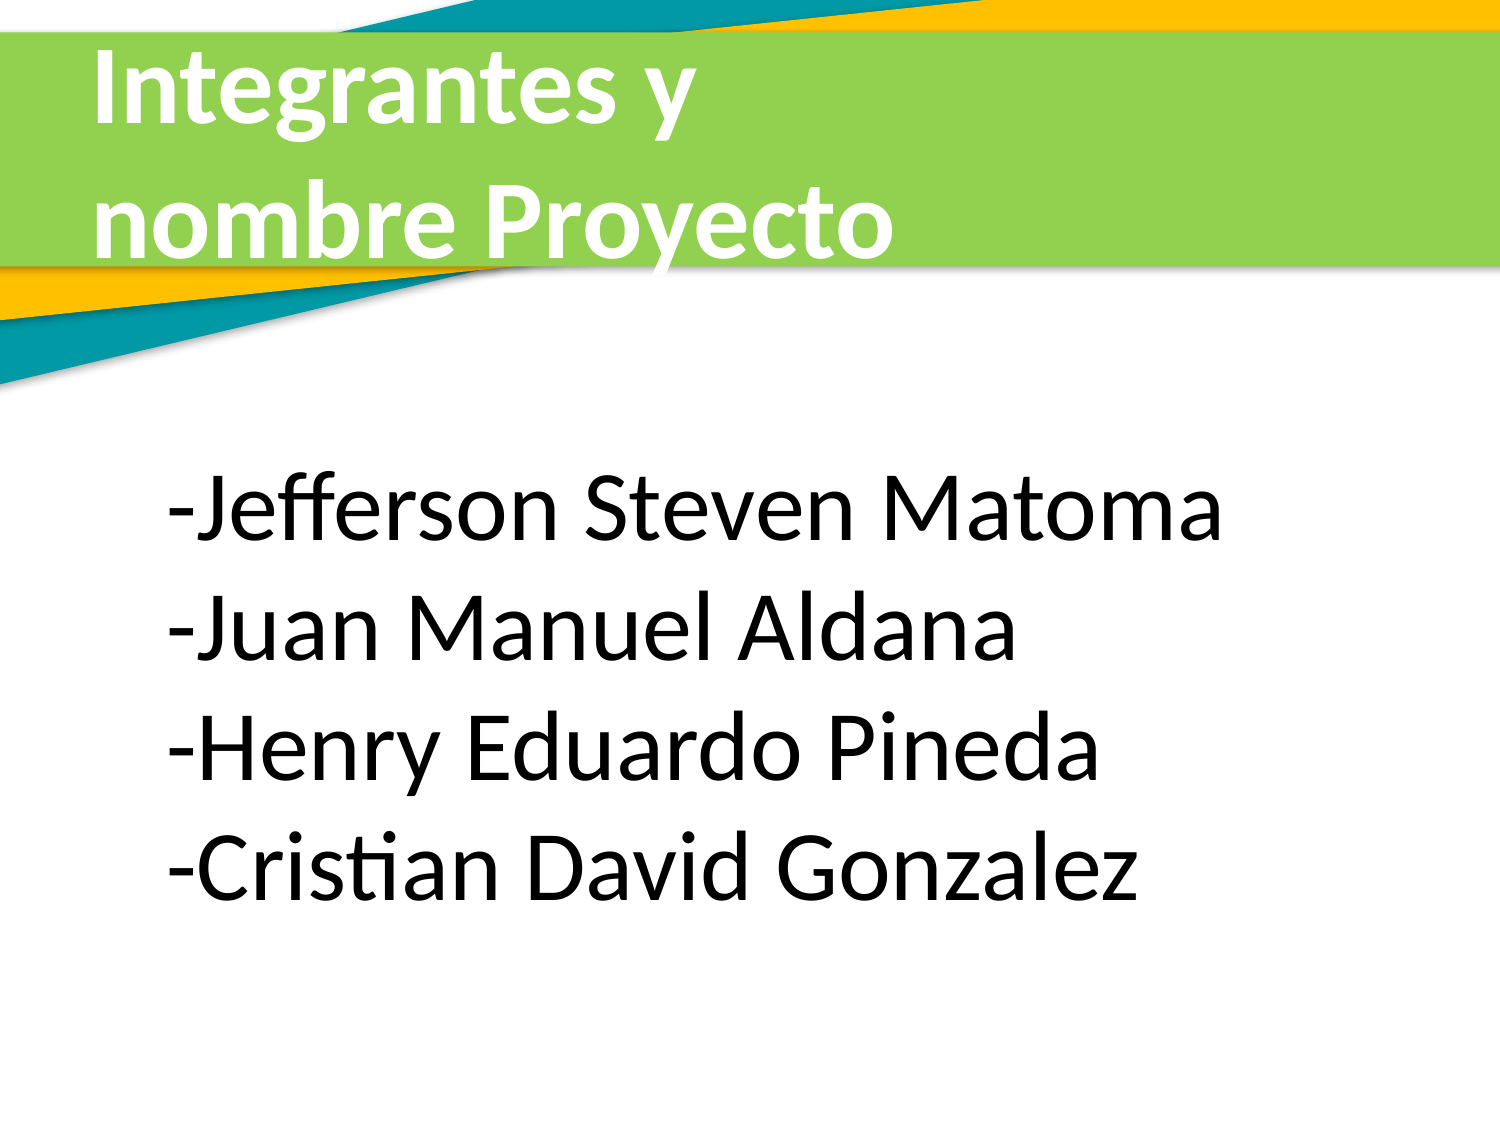

Integrantes y nombre Proyecto
-Jefferson Steven Matoma
-Juan Manuel Aldana
-Henry Eduardo Pineda
-Cristian David Gonzalez